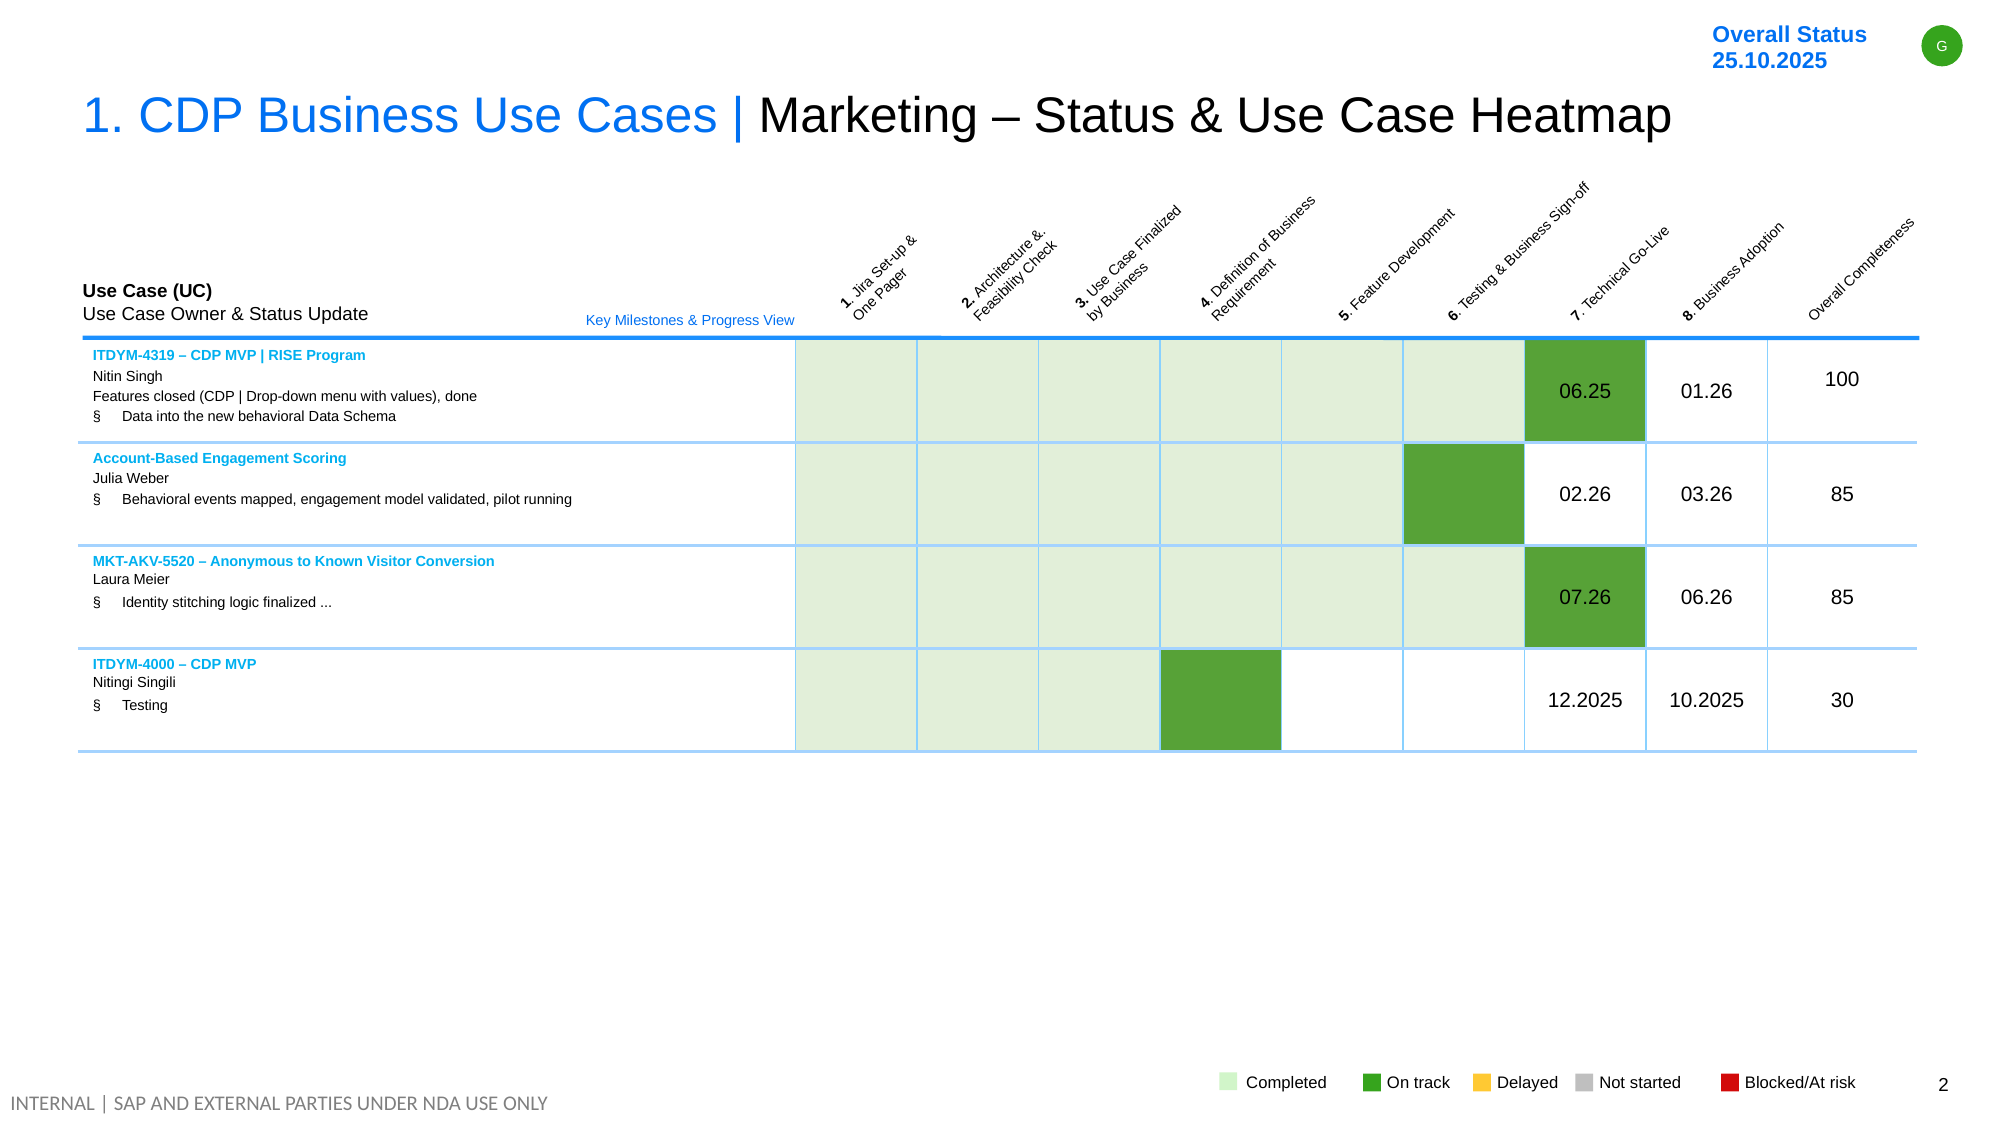

| Overall Status 25.10.2025 |  |
| --- | --- |
G
# 1. CDP Business Use Cases | Marketing – Status & Use Case Heatmap
6. Testing & Business Sign-off
4. Definition of Business
Requirement
5. Feature Development
3. Use Case Finalized
by Business
Overall Completeness
8. Business Adoption
7. Technical Go-Live
2. Architecture &.
Feasibility Check
1. Jira Set-up &
One Pager

Use Case (UC)
Use Case Owner & Status Update
  Key Milestones & Progress View
| ITDYM-4319 – CDP MVP | RISE Program Nitin Singh Features closed (CDP | Drop-down menu with values), done Data into the new behavioral Data Schema |  |  |  |  |  |  | 06.25 | 01.26 | 100 |
| --- | --- | --- | --- | --- | --- | --- | --- | --- | --- |
| Account-Based Engagement Scoring Julia Weber Behavioral events mapped, engagement model validated, pilot running |  |  |  |  |  |  | 02.26 | 03.26 | 85 |
| MKT-AKV-5520 – Anonymous to Known Visitor Conversion Laura Meier Identity stitching logic finalized ... |  |  |  |  |  |  | 07.26 | 06.26 | 85 |
| ITDYM-4000 – CDP MVP Nitingi Singili Testing |  |  |  |  |  |  | 12.2025 | 10.2025 | 30 |
Completed
✓
On track

Delayed
Not started

Blocked/At risk